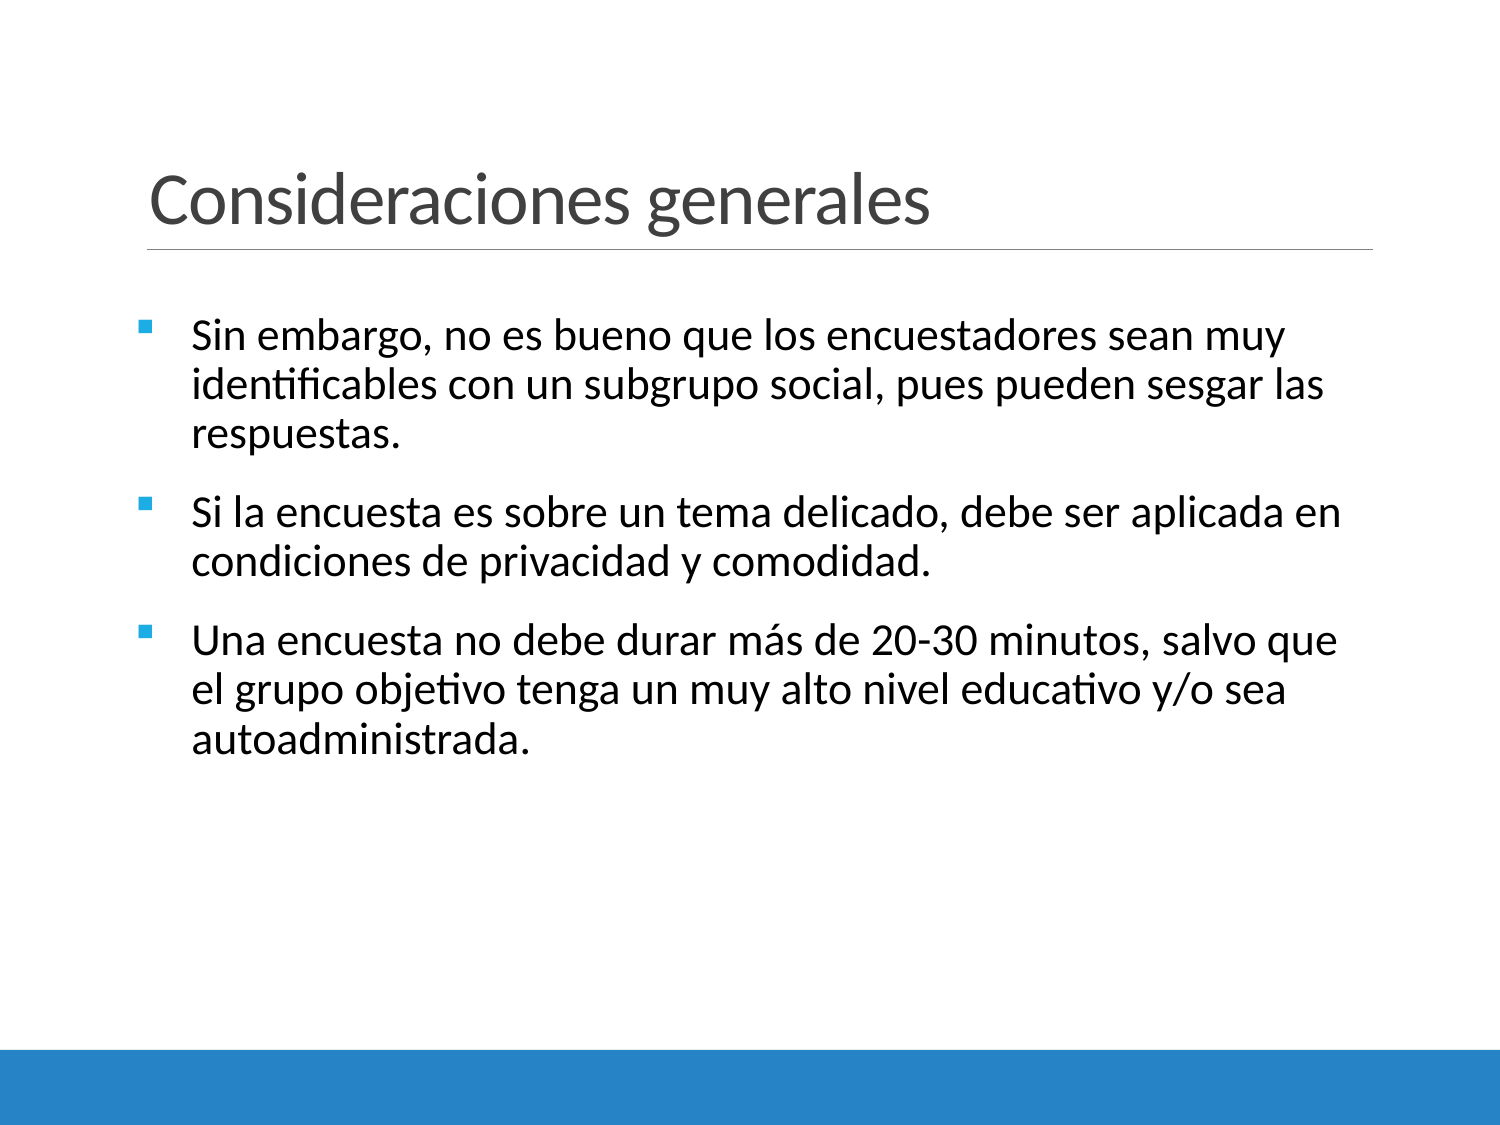

# Consideraciones generales
Sin embargo, no es bueno que los encuestadores sean muy identificables con un subgrupo social, pues pueden sesgar las respuestas.
Si la encuesta es sobre un tema delicado, debe ser aplicada en condiciones de privacidad y comodidad.
Una encuesta no debe durar más de 20-30 minutos, salvo que el grupo objetivo tenga un muy alto nivel educativo y/o sea autoadministrada.